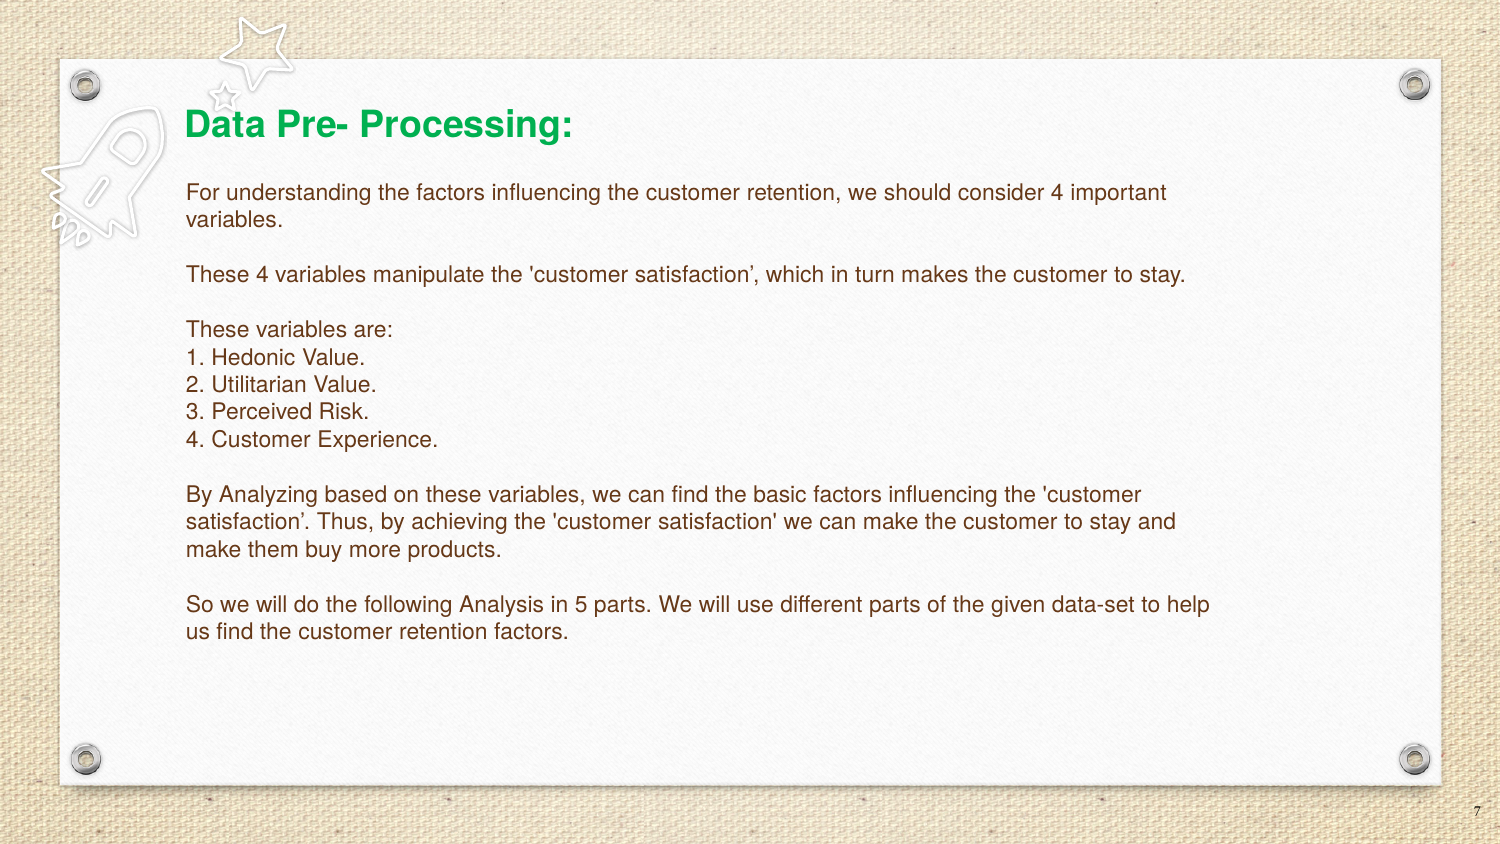

Data Pre- Processing:

For understanding the factors influencing the customer retention, we should consider 4 important variables.

These 4 variables manipulate the 'customer satisfaction’, which in turn makes the customer to stay.

These variables are:
1. Hedonic Value.
2. Utilitarian Value.
3. Perceived Risk.
4. Customer Experience.

By Analyzing based on these variables, we can find the basic factors influencing the 'customer satisfaction’. Thus, by achieving the 'customer satisfaction' we can make the customer to stay and make them buy more products.

So we will do the following Analysis in 5 parts. We will use different parts of the given data-set to help us find the customer retention factors.
7